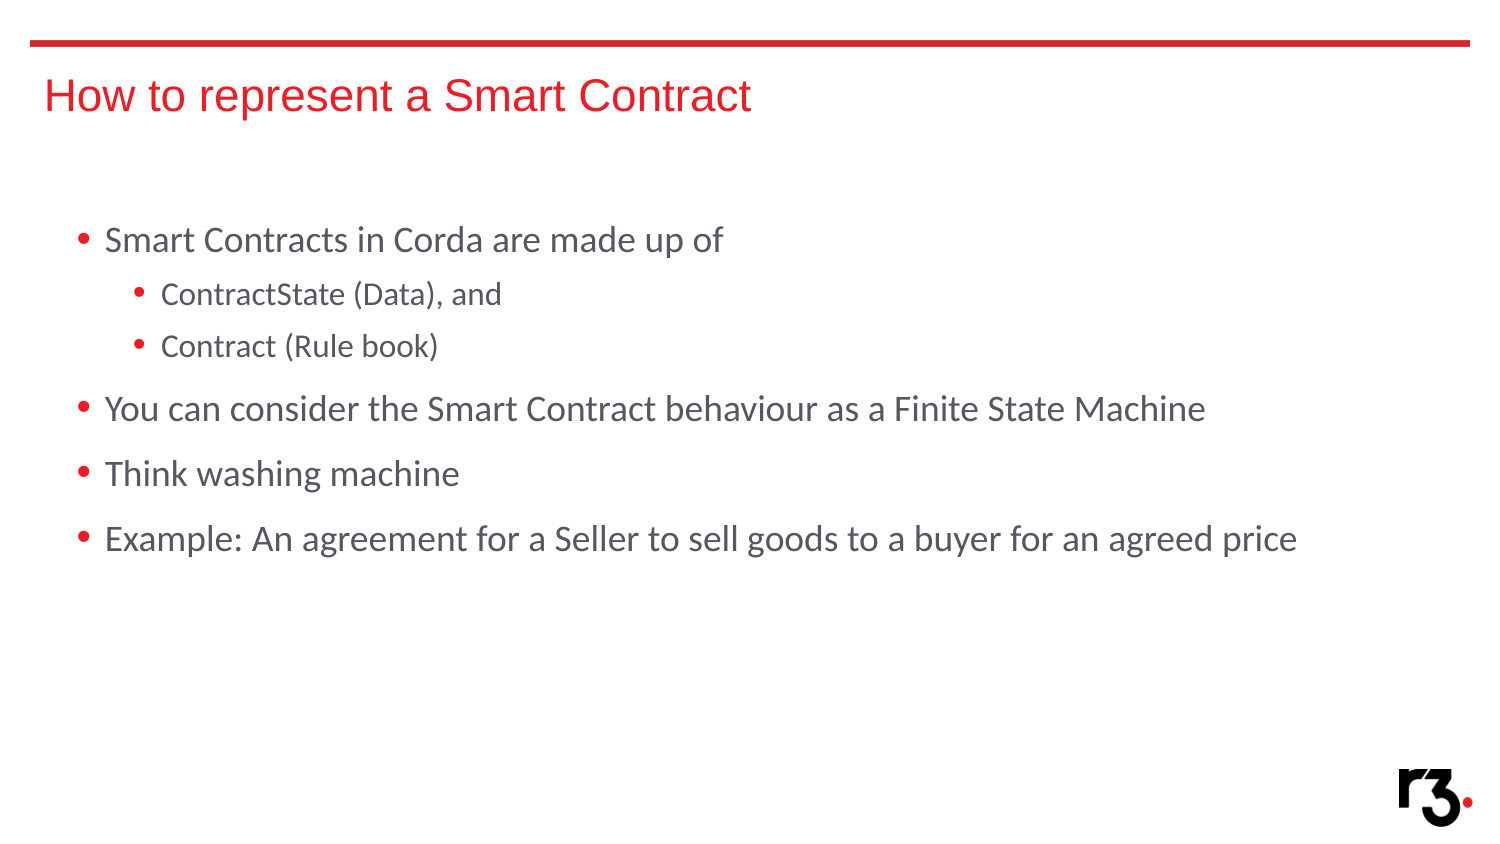

# How to represent a Smart Contract
Smart Contracts in Corda are made up of
ContractState (Data), and
Contract (Rule book)
You can consider the Smart Contract behaviour as a Finite State Machine
Think washing machine
Example: An agreement for a Seller to sell goods to a buyer for an agreed price